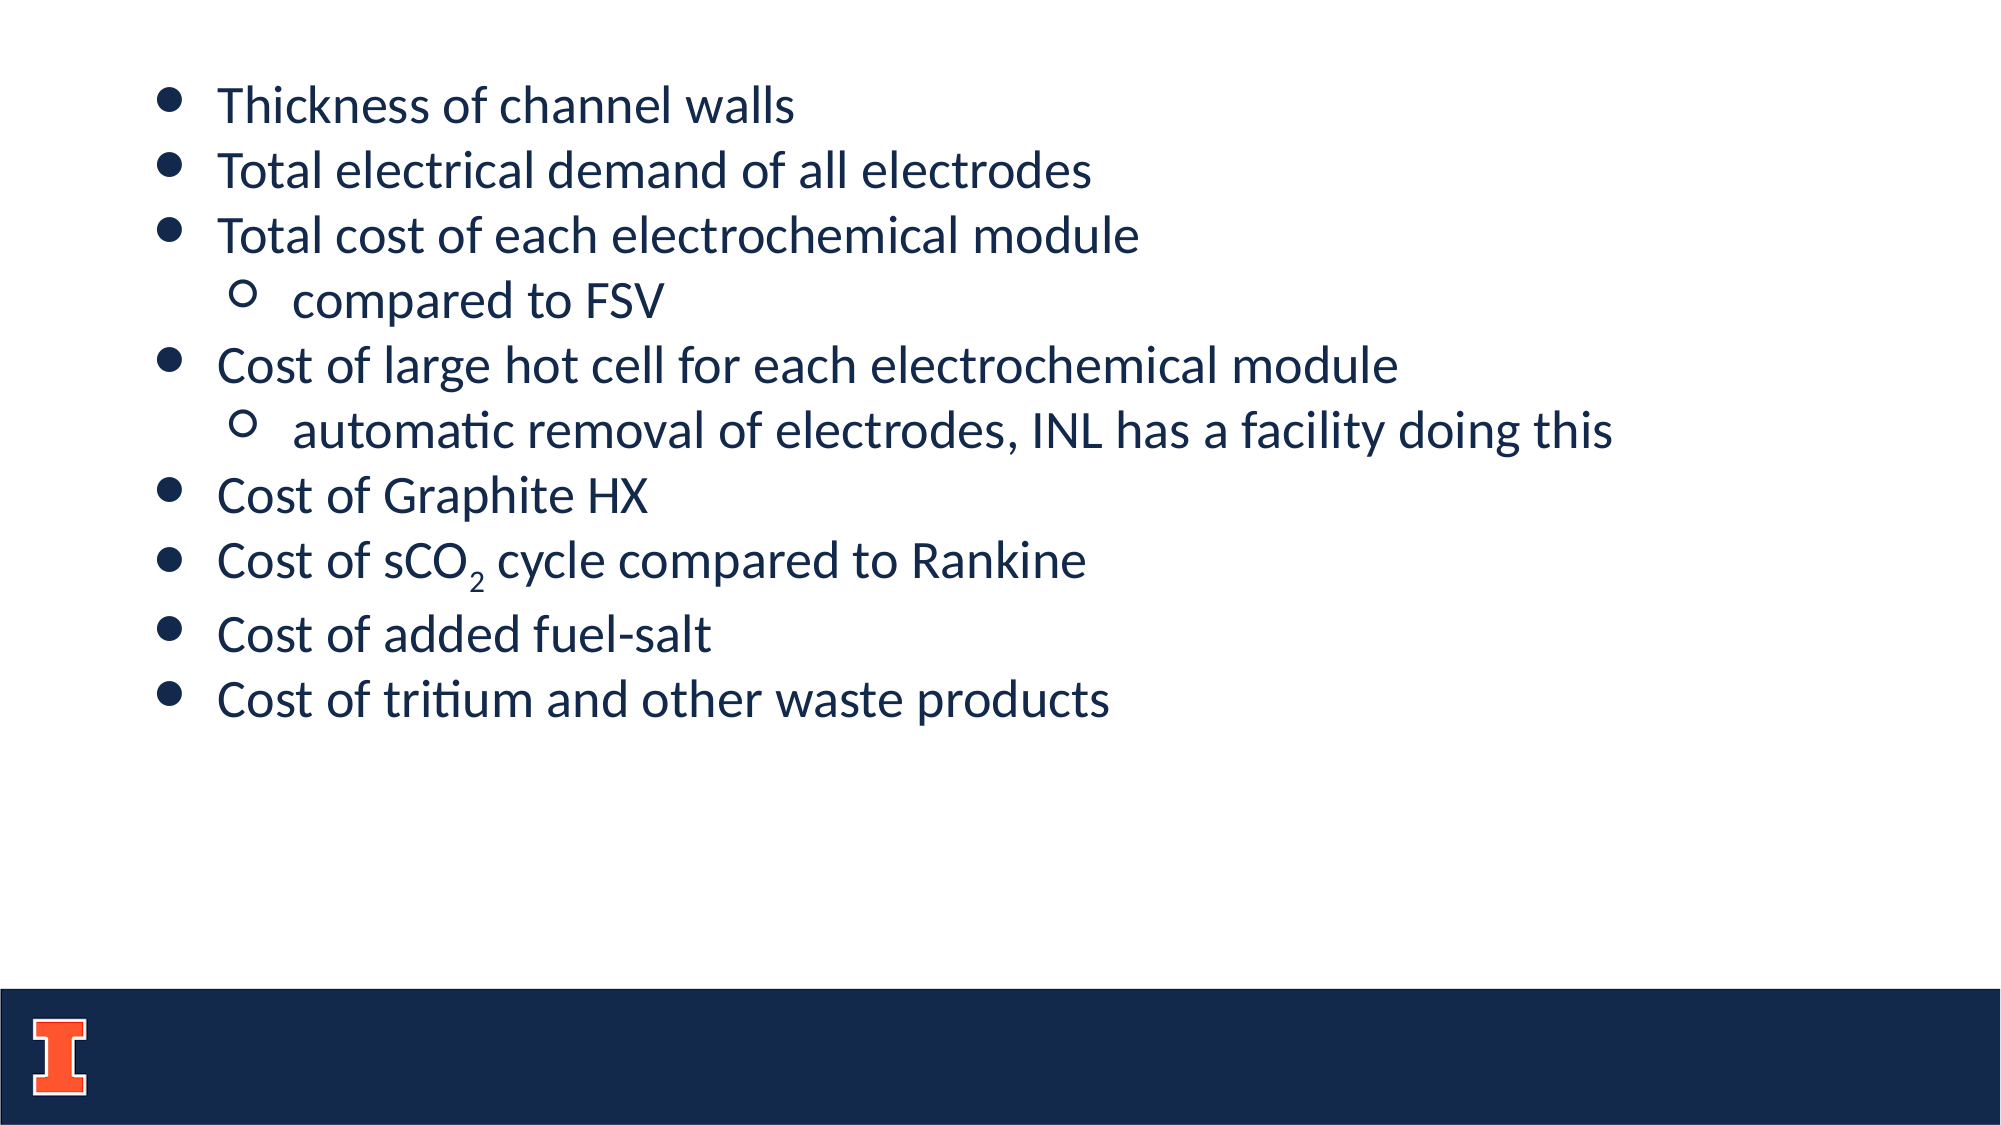

Thickness of channel walls
Total electrical demand of all electrodes
Total cost of each electrochemical module
compared to FSV
Cost of large hot cell for each electrochemical module
automatic removal of electrodes, INL has a facility doing this
Cost of Graphite HX
Cost of sCO2 cycle compared to Rankine
Cost of added fuel-salt
Cost of tritium and other waste products